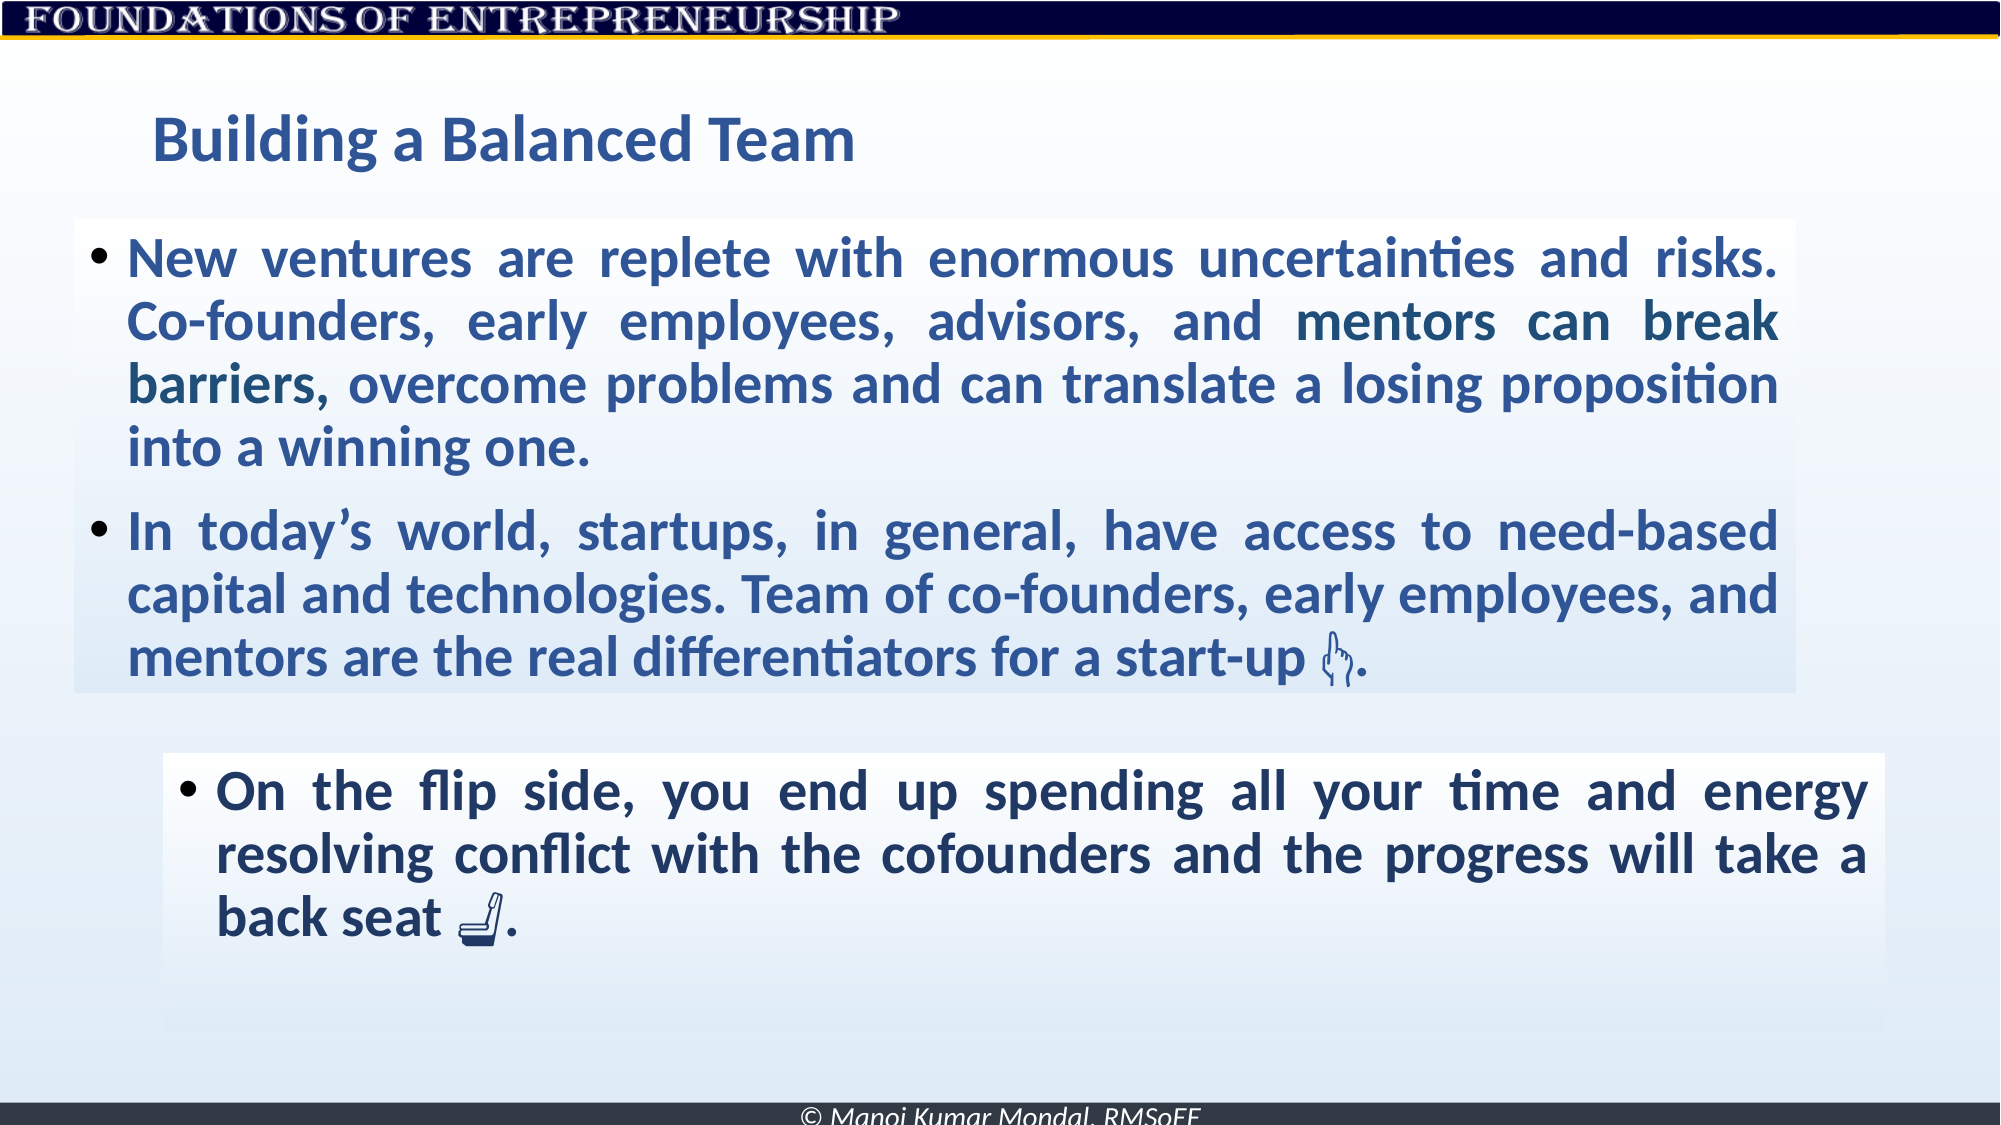

# Building a Balanced Team
New ventures are replete with enormous uncertainties and risks. Co-founders, early employees, advisors, and mentors can break barriers, overcome problems and can translate a losing proposition into a winning one.
In today’s world, startups, in general, have access to need-based capital and technologies. Team of co-founders, early employees, and mentors are the real differentiators for a start-up 👆.

On the flip side, you end up spending all your time and energy resolving conflict with the cofounders and the progress will take a back seat 💺.